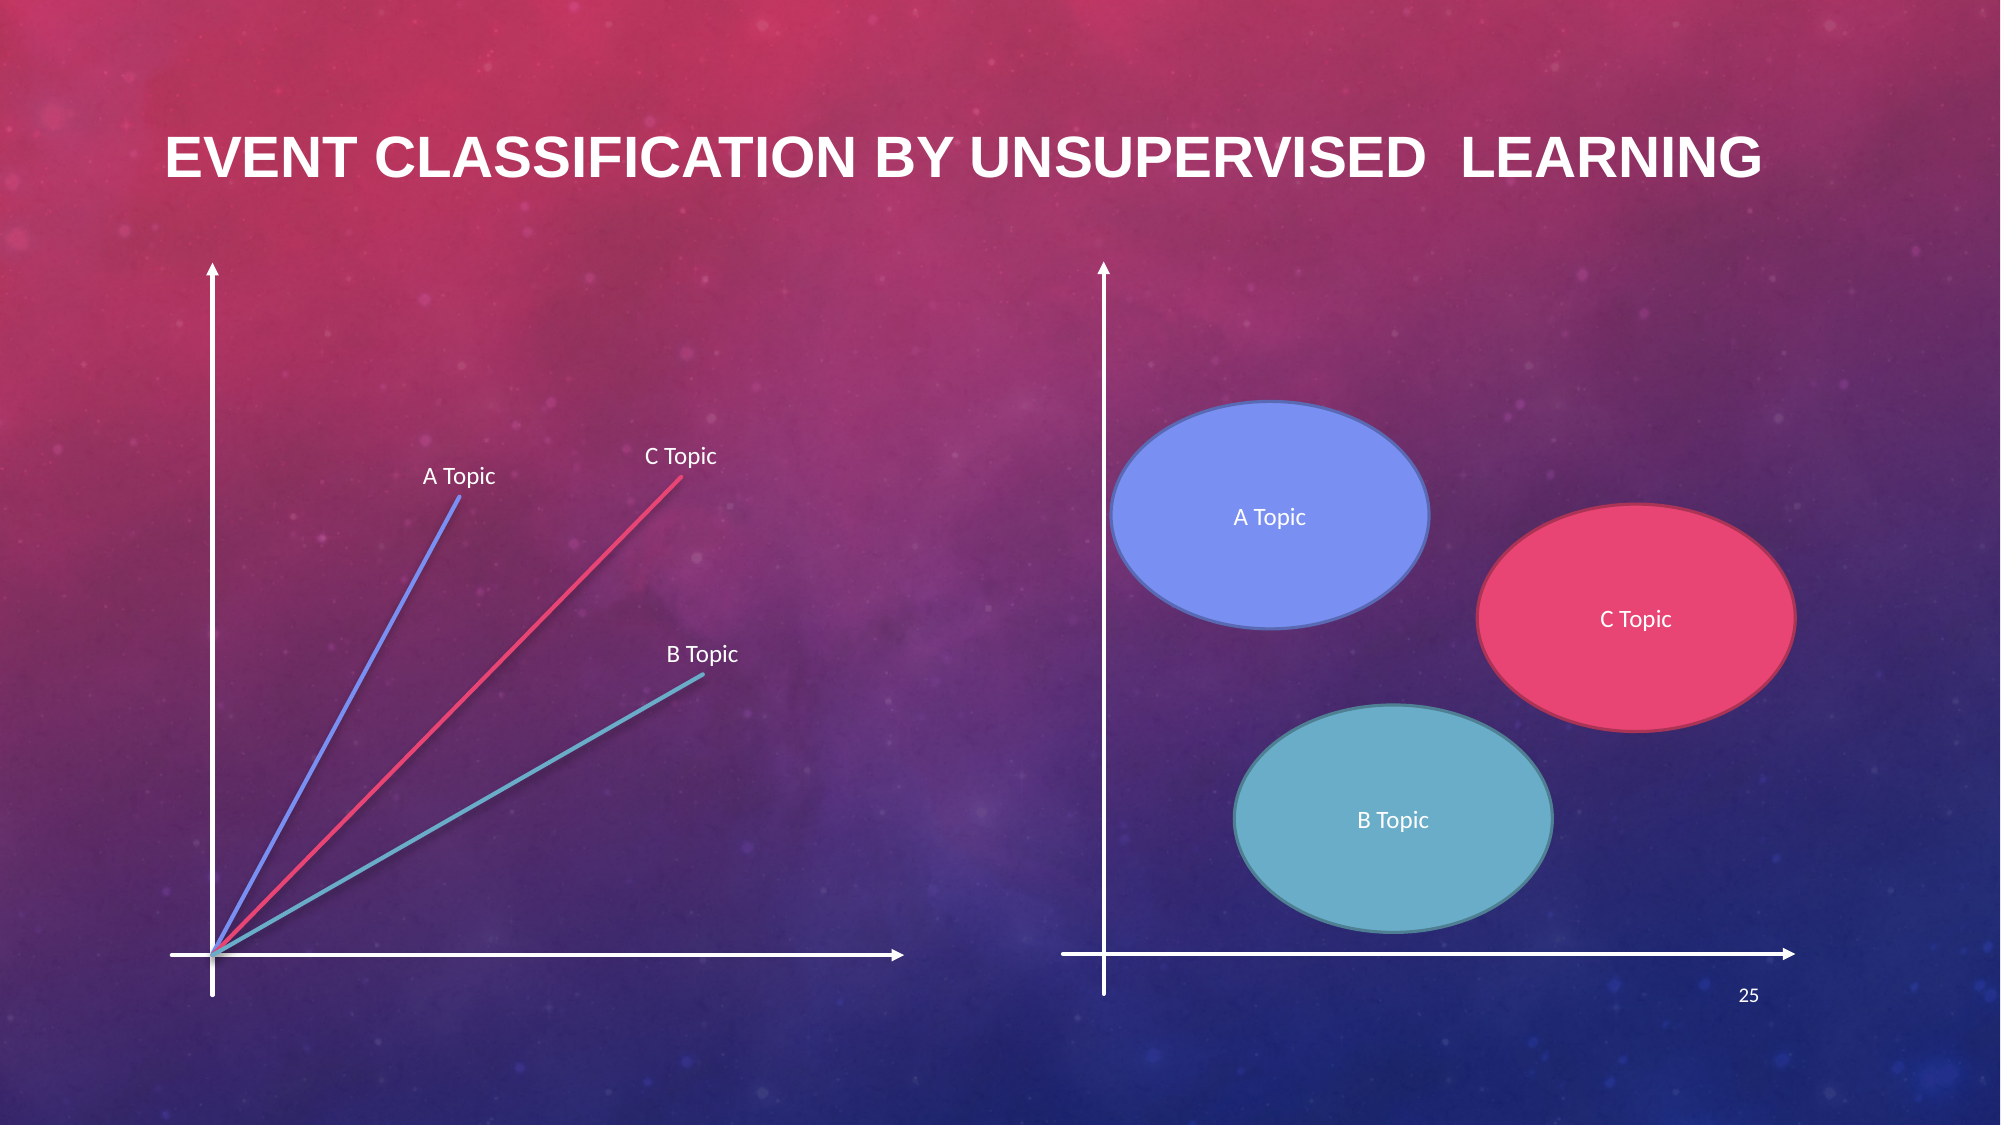

# EVENT Classification By unsupervised  learning
A Topic
C Topic
B Topic
C Topic
A Topic
B Topic
25